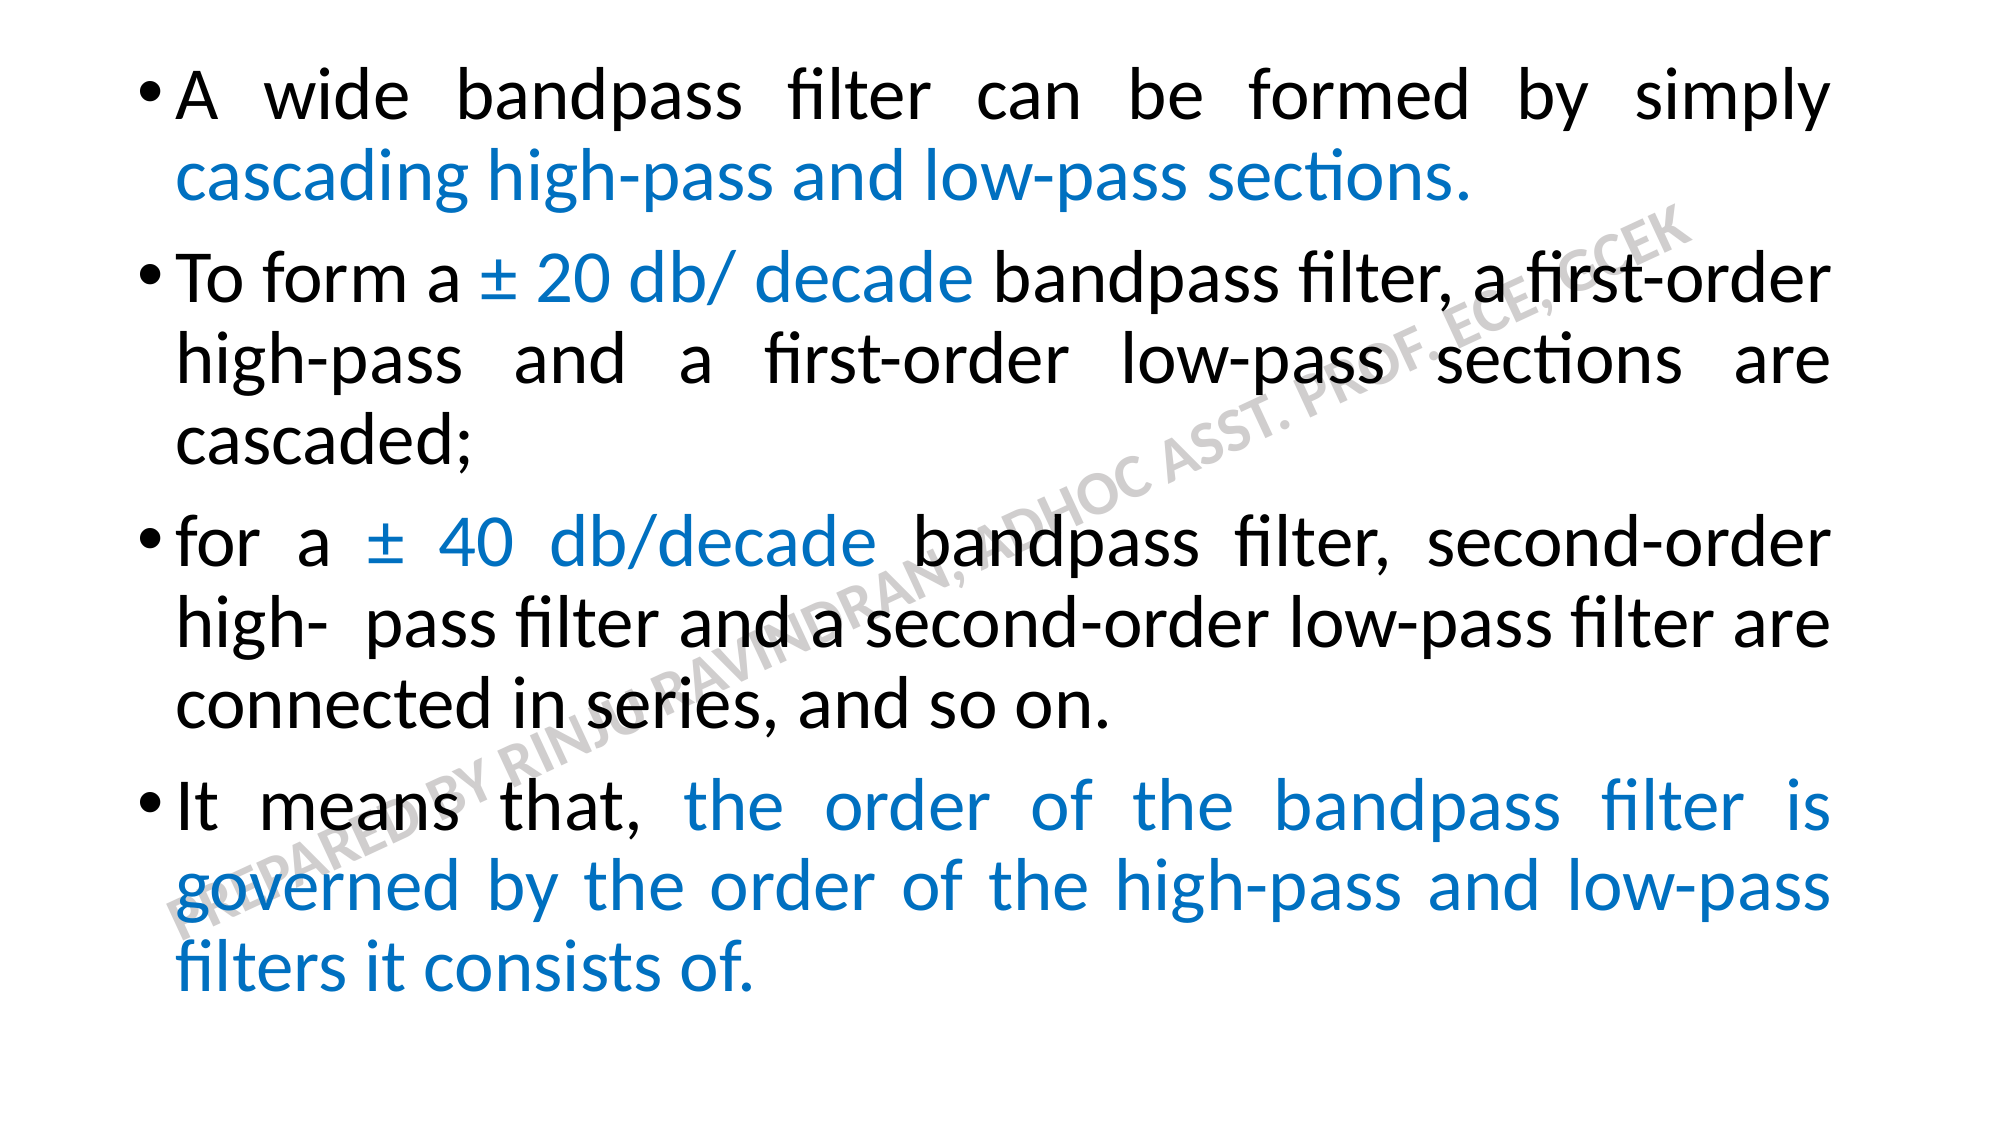

A wide bandpass filter can be formed by simply cascading high-pass and low-pass sections.
To form a ± 20 db/ decade bandpass filter, a first-order high-pass and a first-order low-pass sections are cascaded;
for a ± 40 db/decade bandpass filter, second-order high-  pass filter and a second-order low-pass filter are connected in series, and so on.
It means that, the order of the bandpass filter is governed by the order of the high-pass and low-pass filters it consists of.